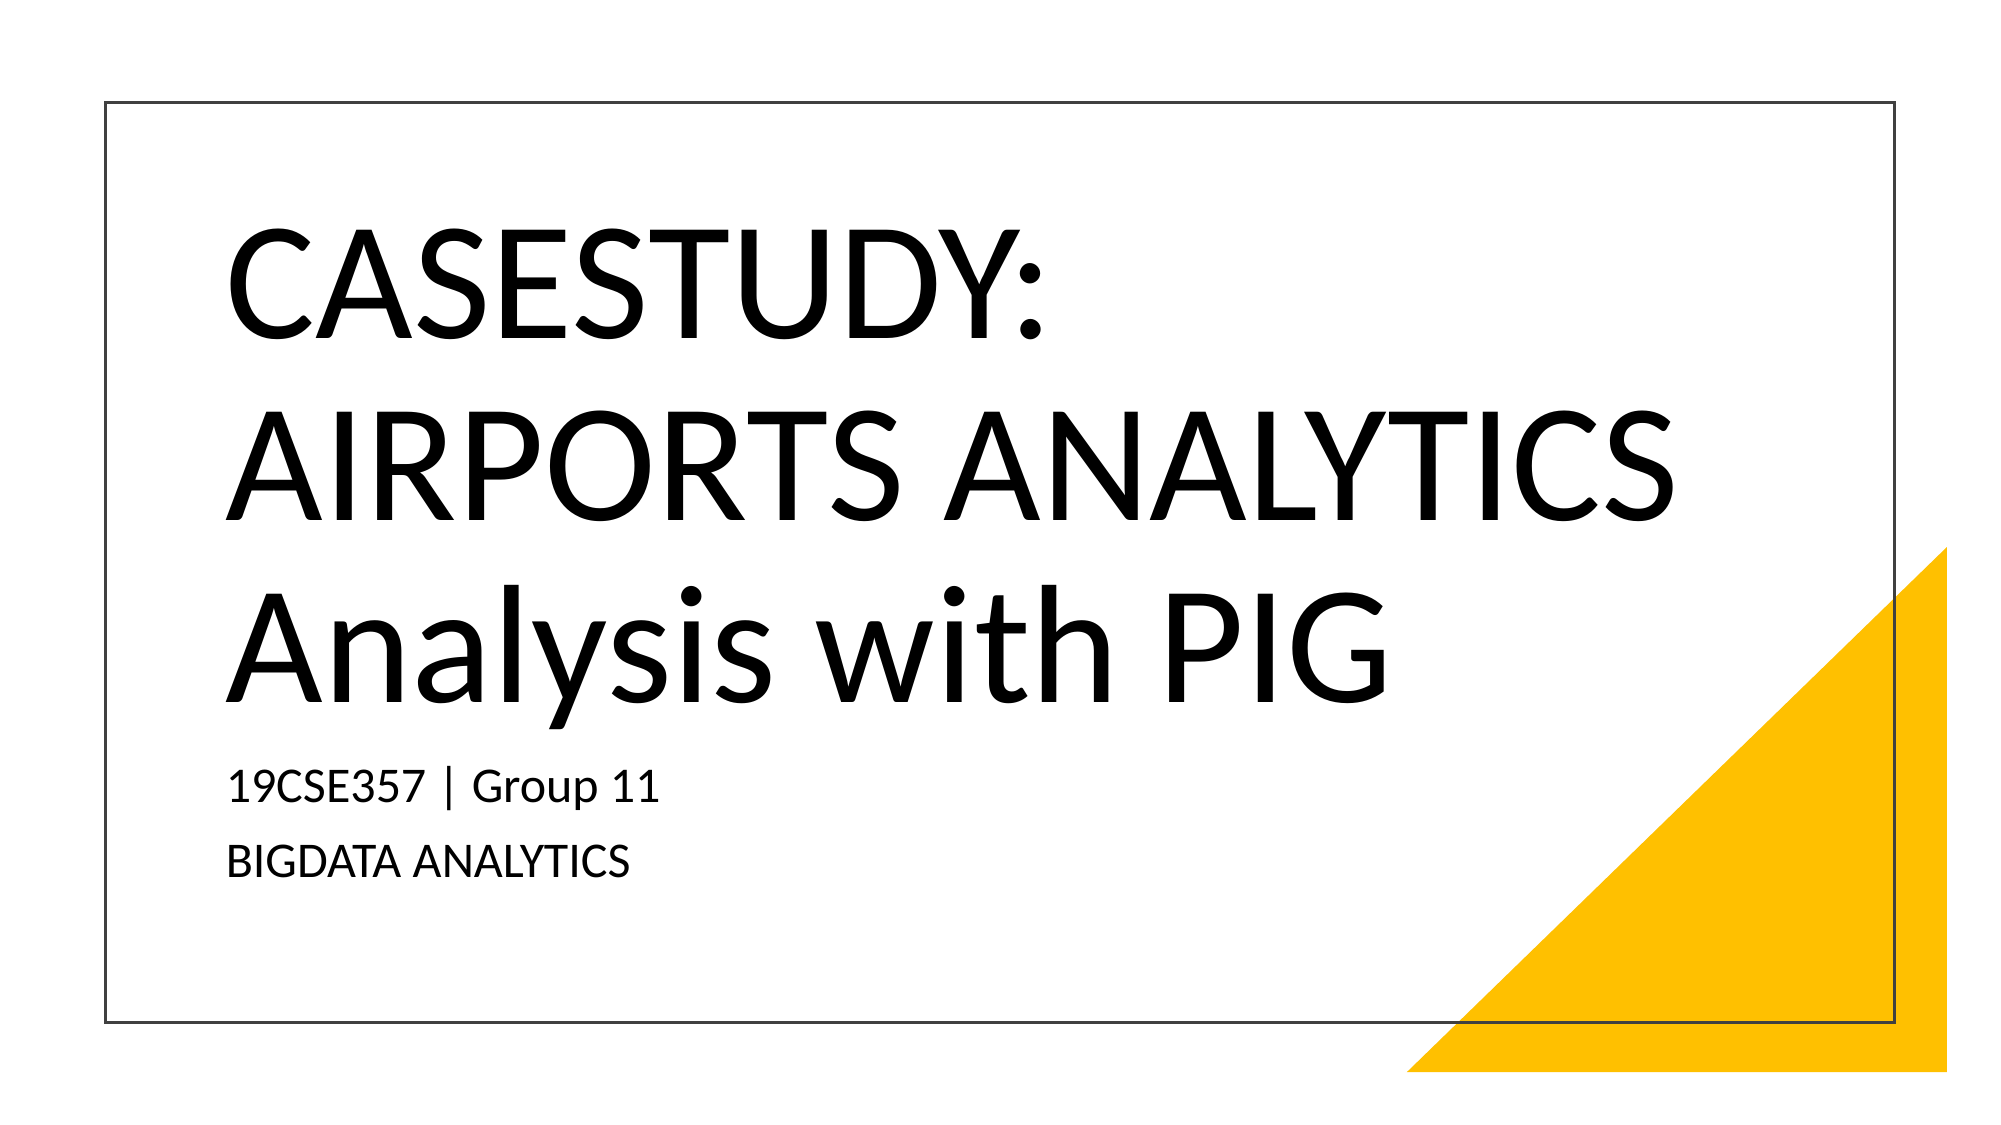

# CASESTUDY: AIRPORTS ANALYTICS Analysis with PIG

19CSE357 | Group 11
BIGDATA ANALYTICS